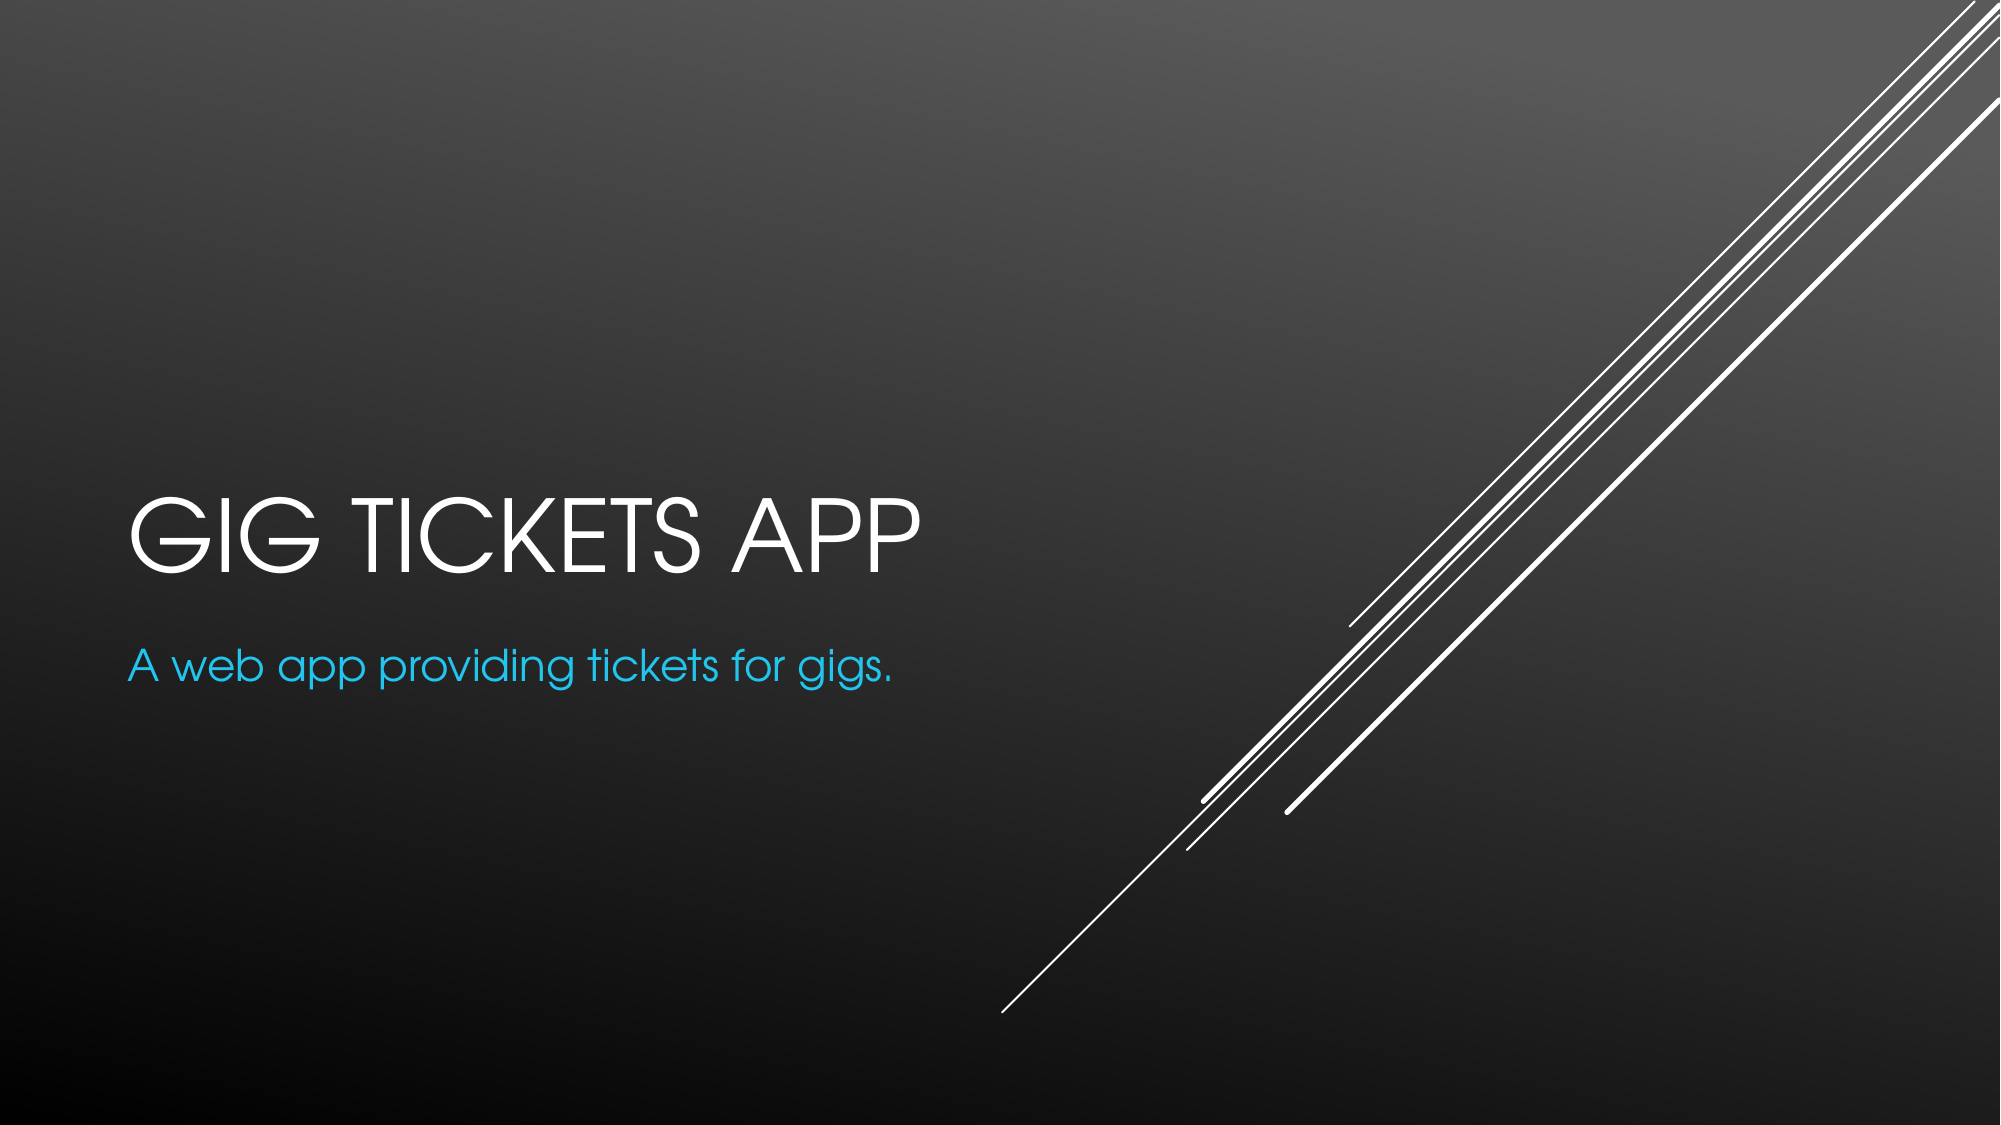

# gig tickets app
A web app providing tickets for gigs.